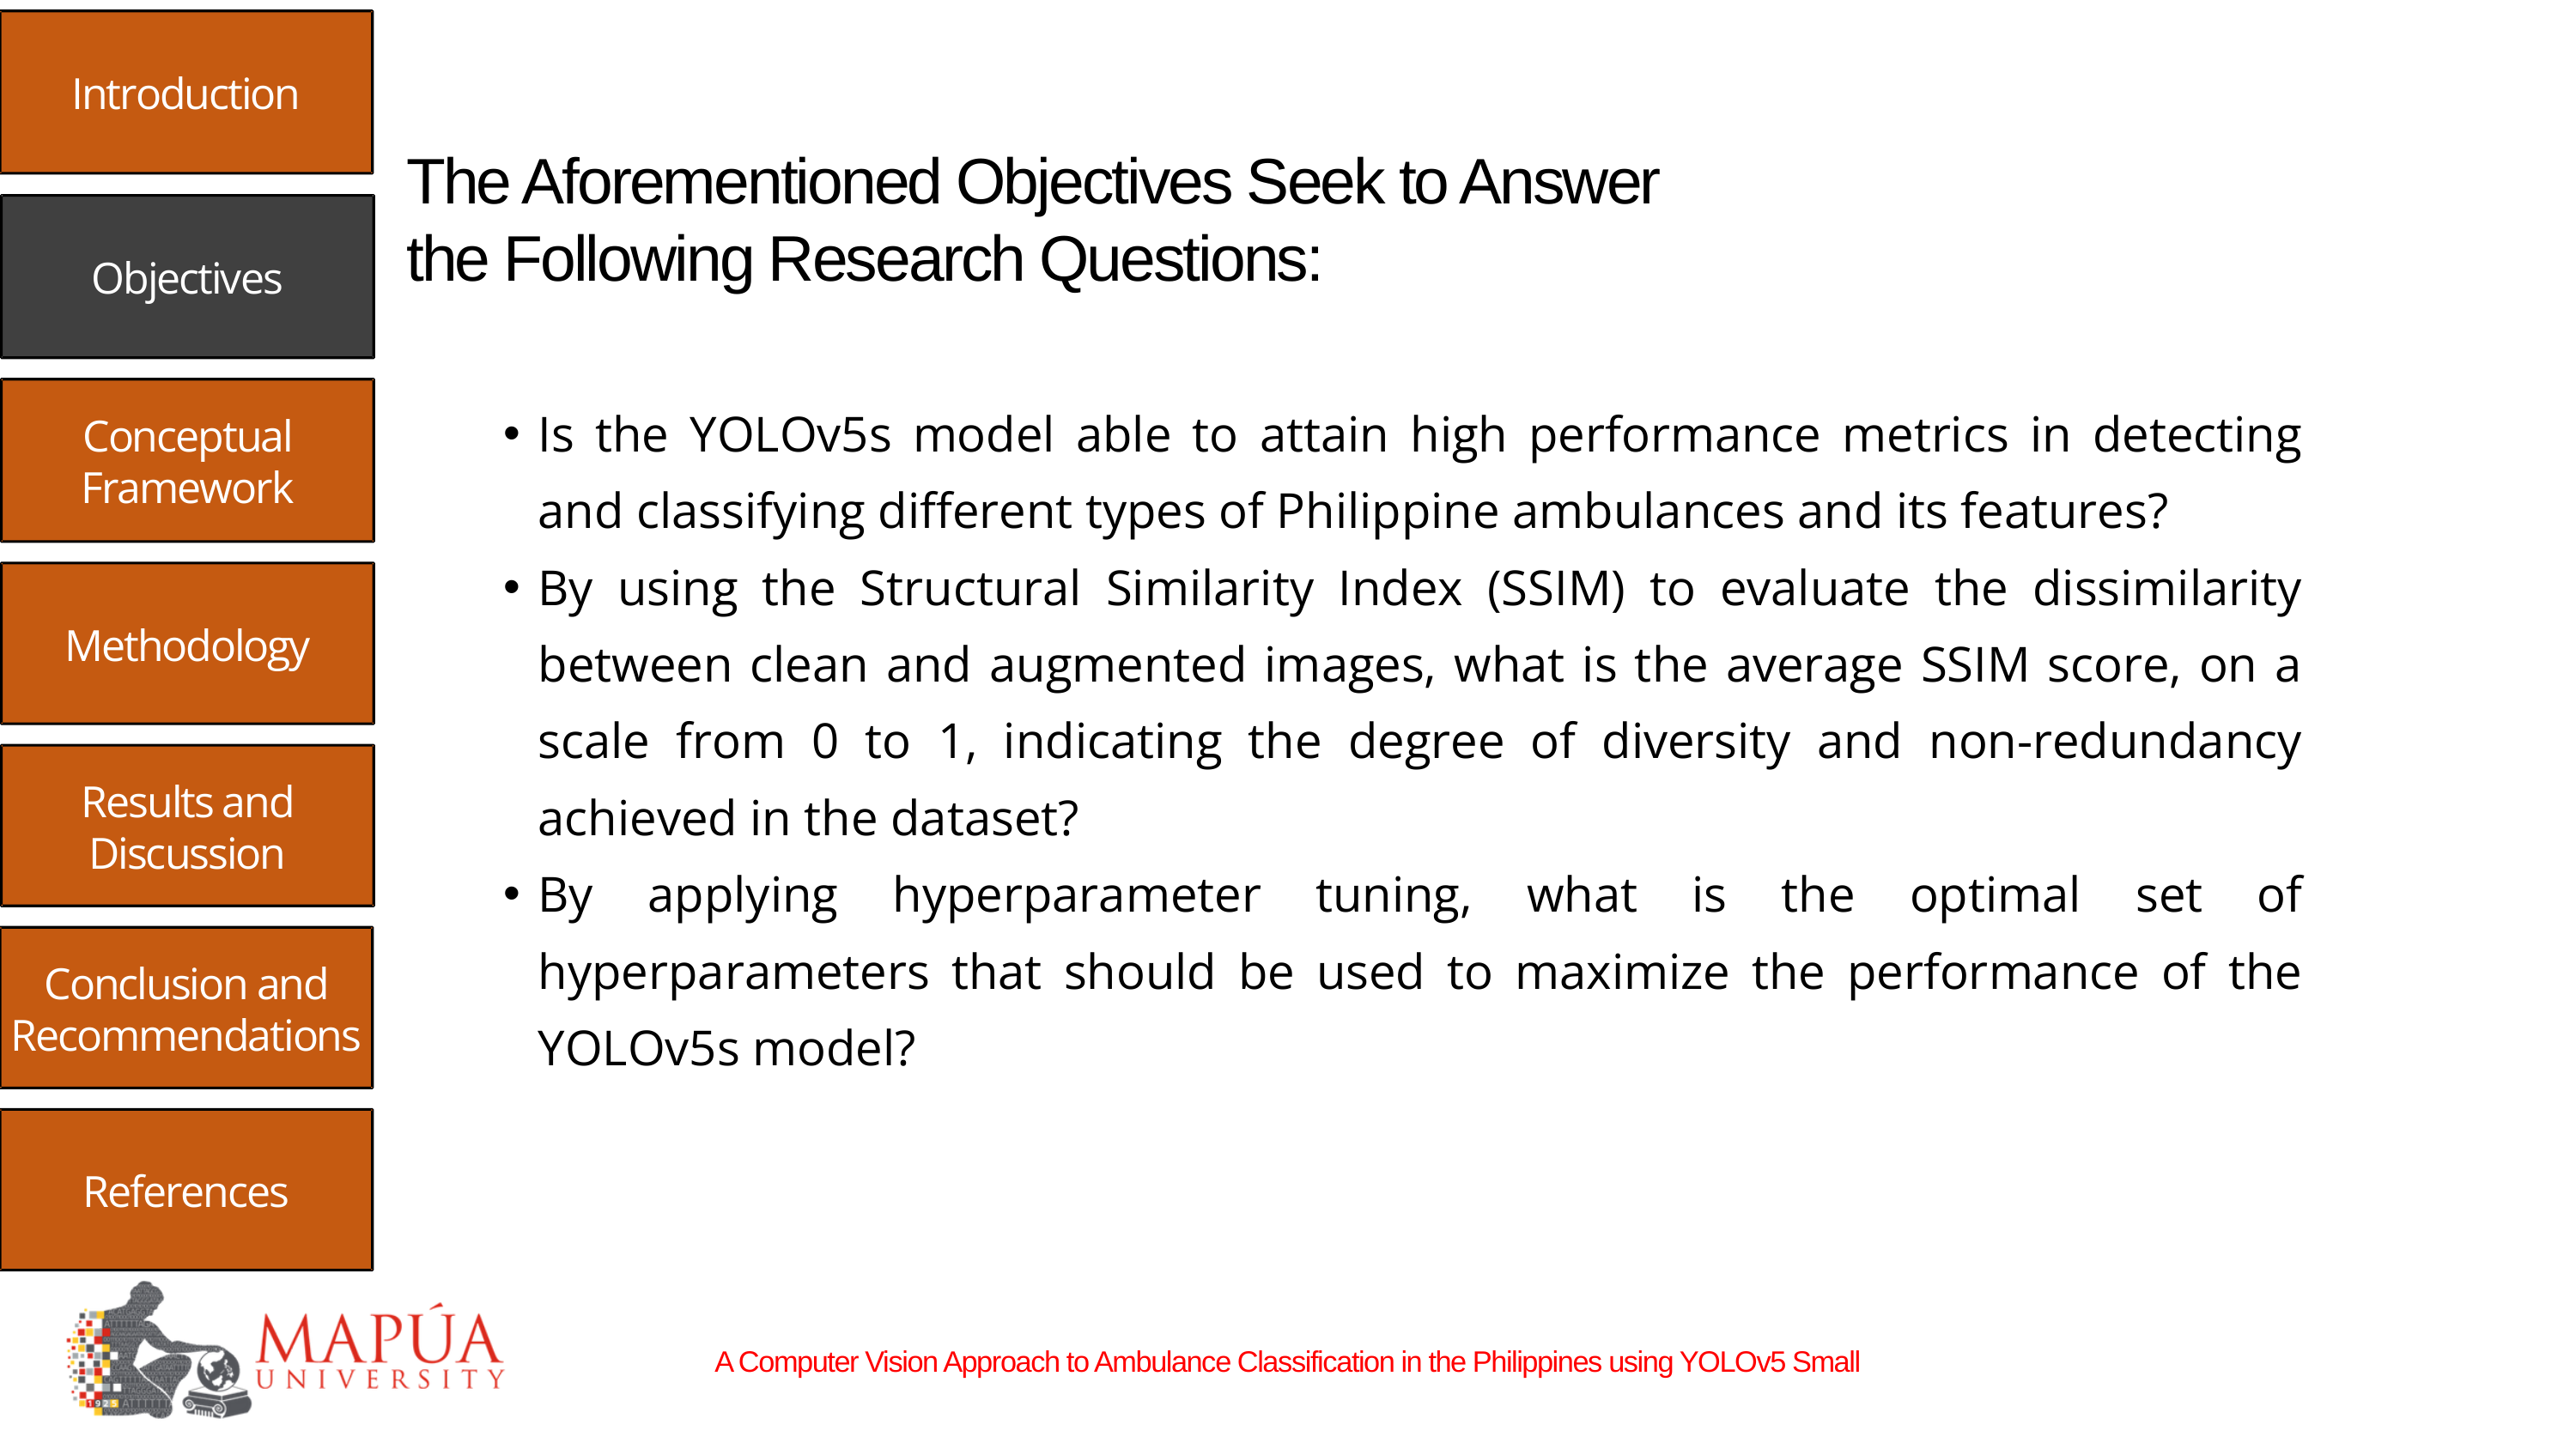

Introduction

The Aforementioned Objectives Seek to Answer the Following Research Questions:

Objectives

Conceptual Framework

Is the YOLOv5s model able to attain high performance metrics in detecting and classifying different types of Philippine ambulances and its features?
By using the Structural Similarity Index (SSIM) to evaluate the dissimilarity between clean and augmented images, what is the average SSIM score, on a scale from 0 to 1, indicating the degree of diversity and non-redundancy achieved in the dataset?
By applying hyperparameter tuning, what is the optimal set of hyperparameters that should be used to maximize the performance of the YOLOv5s model?

Methodology

Results and Discussion

Conclusion and Recommendations

References

A Computer Vision Approach to Ambulance Classification in the Philippines using YOLOv5 Small